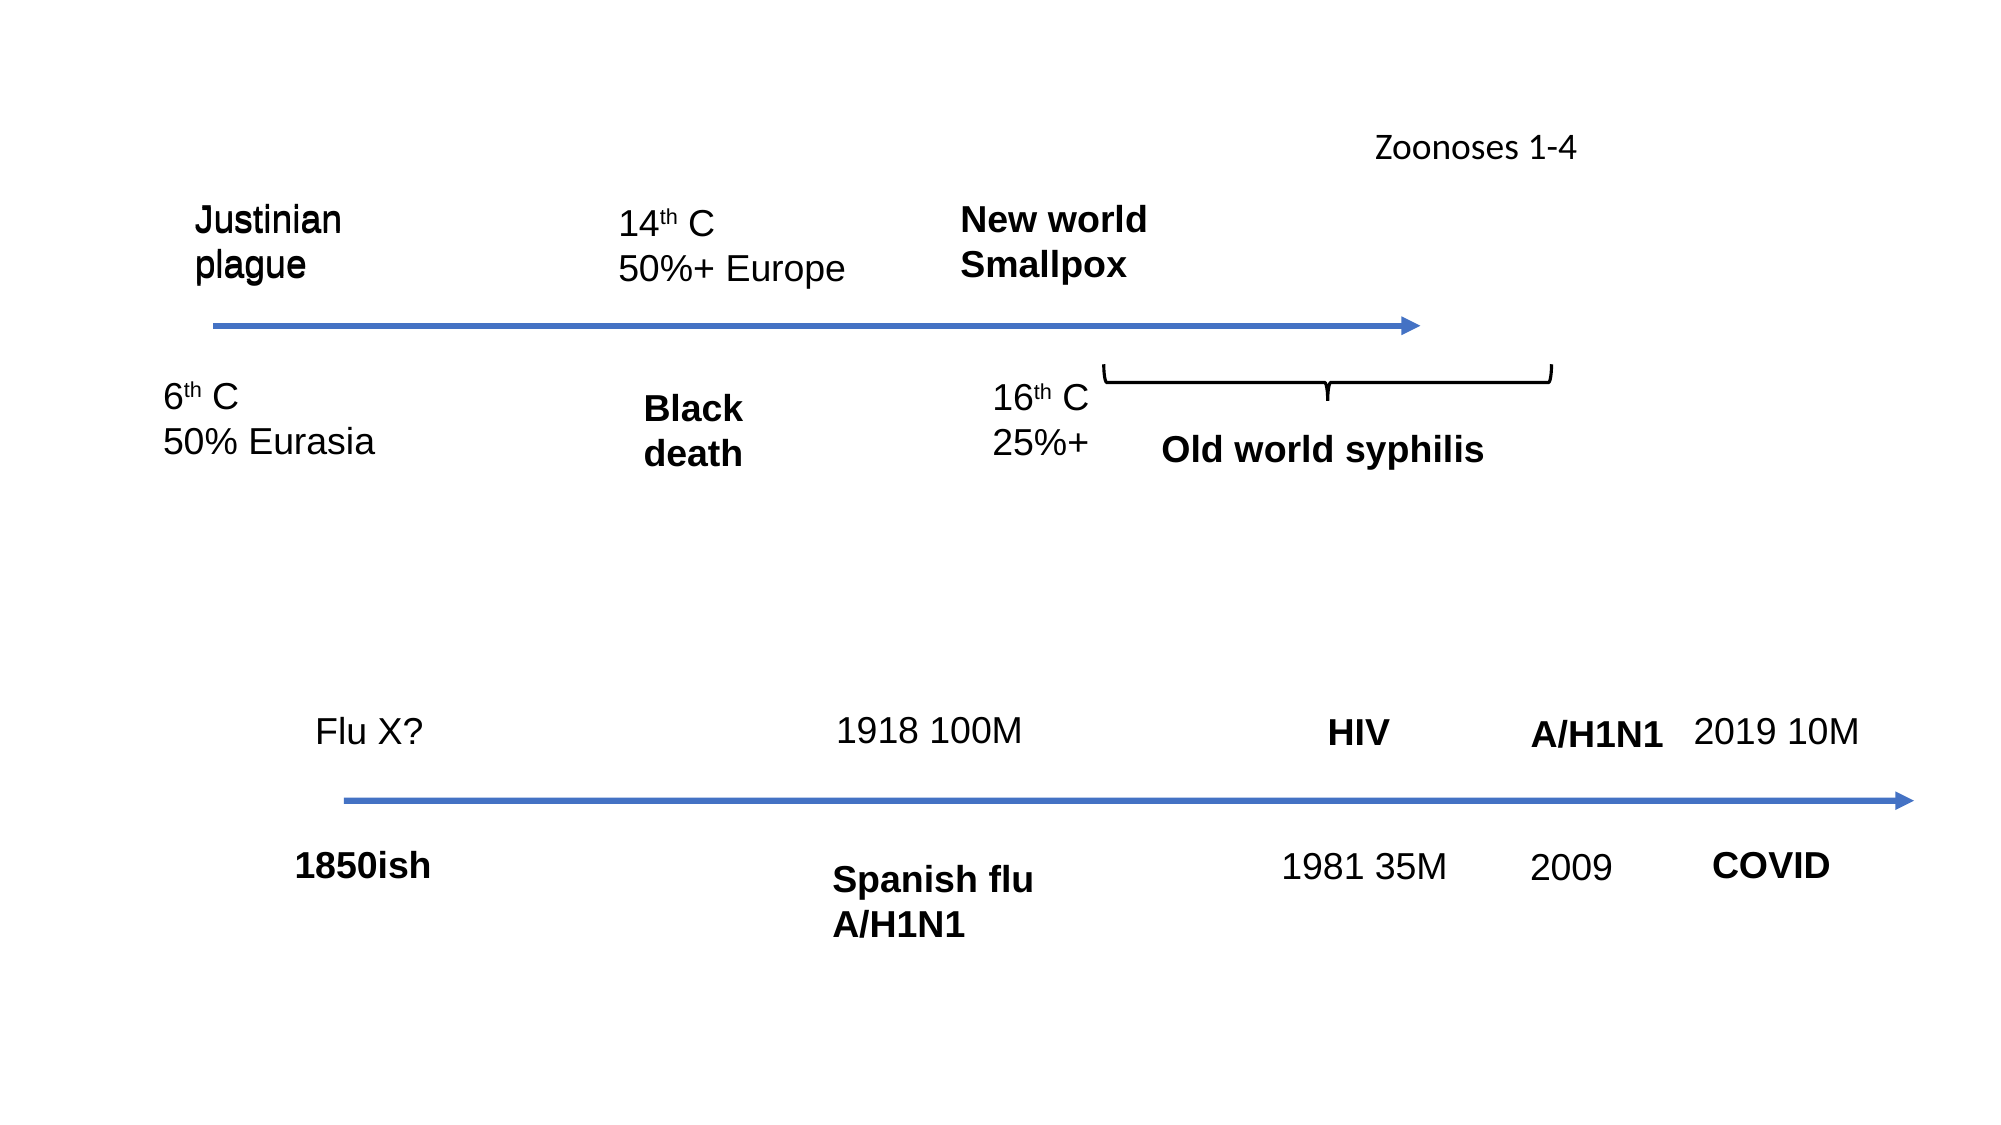

Zoonoses 1-4

Justinian
plague
New world
Smallpox
Justinian
plague
14th C
50%+ Europe
6th C
50% Eurasia
16th C
25%+
Black
death
Old world syphilis
1918 100M
2019 10M
Flu X?
HIV
A/H1N1
COVID
1850ish
1981 35M
2009
Spanish flu
A/H1N1